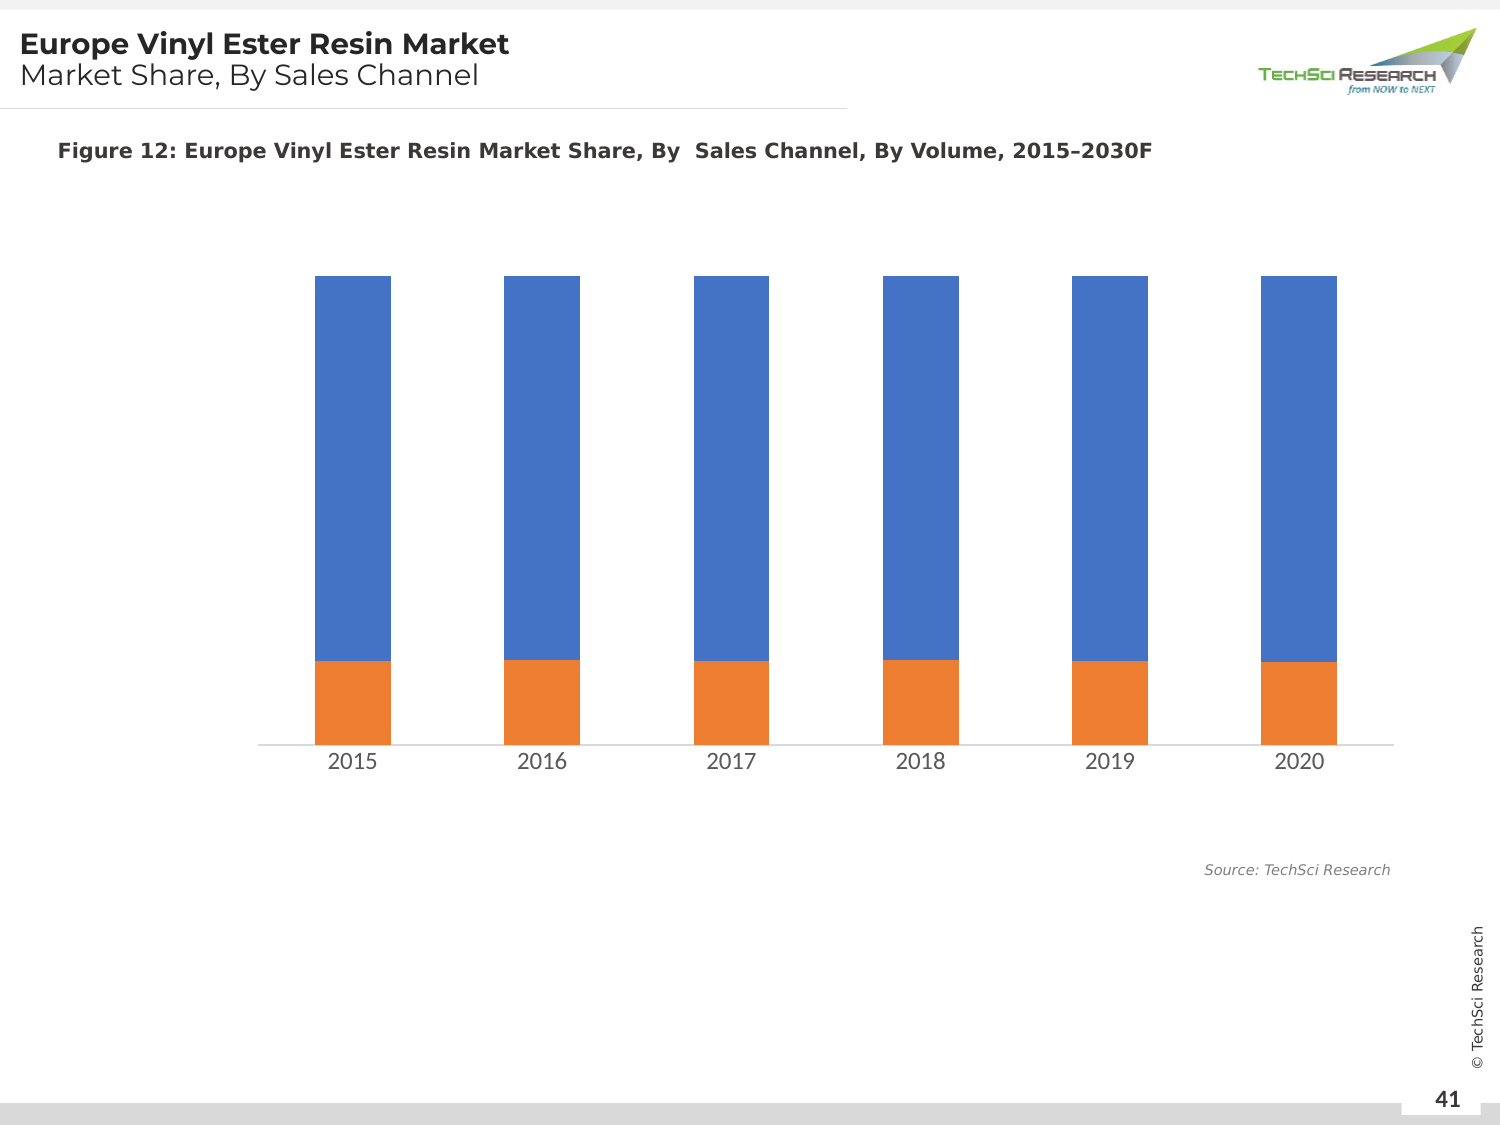

Europe Vinyl Ester Resin Market
Market Share, By Sales Channel
Figure 12: Europe Vinyl Ester Resin Market Share, By  Sales Channel, By Volume, 2015–2030F

### Chart

| Category | Indirect  | Direct  |
|---|---|---|
| 2015 | 0.1797 | 0.8203 |
| 2016 | 0.1806 | 0.8194 |
| 2017 | 0.1785 | 0.8215 |
| 2018 | 0.1805 | 0.8195 |
| 2019 | 0.1787 | 0.8213 |
| 2020 | 0.1776 | 0.8224 |
Source: TechSci Research